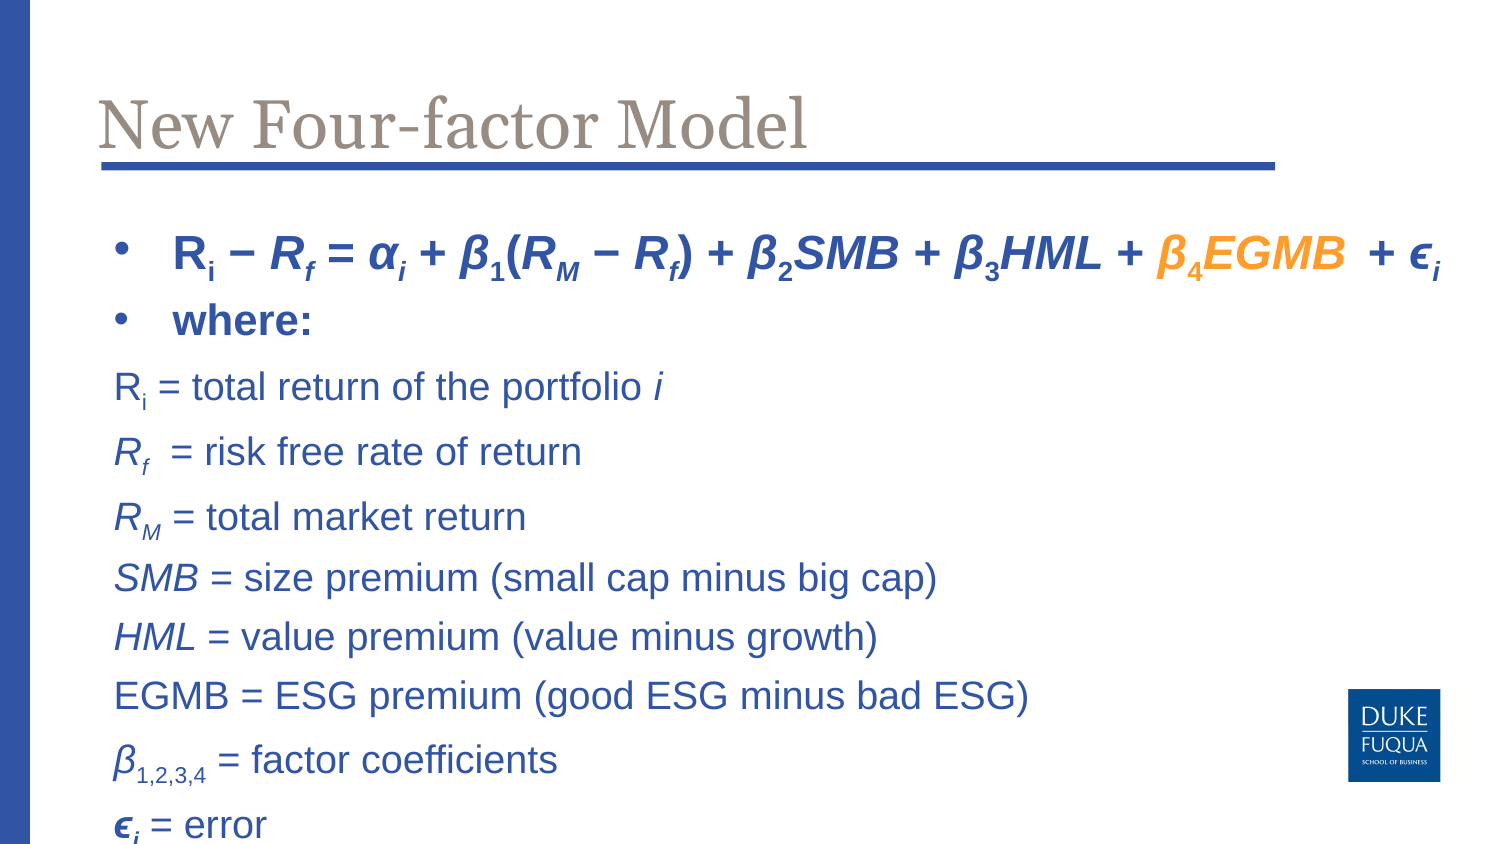

# New Four-factor Model

Ri − Rf = αi + β1(RM − Rf) + β2SMB + β3HML + β4EGMB  + ϵi
where:
Ri = total return of the portfolio i
Rf  = risk free rate of return
RM = total market return
SMB = size premium (small cap minus big cap)
HML = value premium (value minus growth)
EGMB = ESG premium (good ESG minus bad ESG)
β1,2,3,4 = factor coefficients
ϵi = error